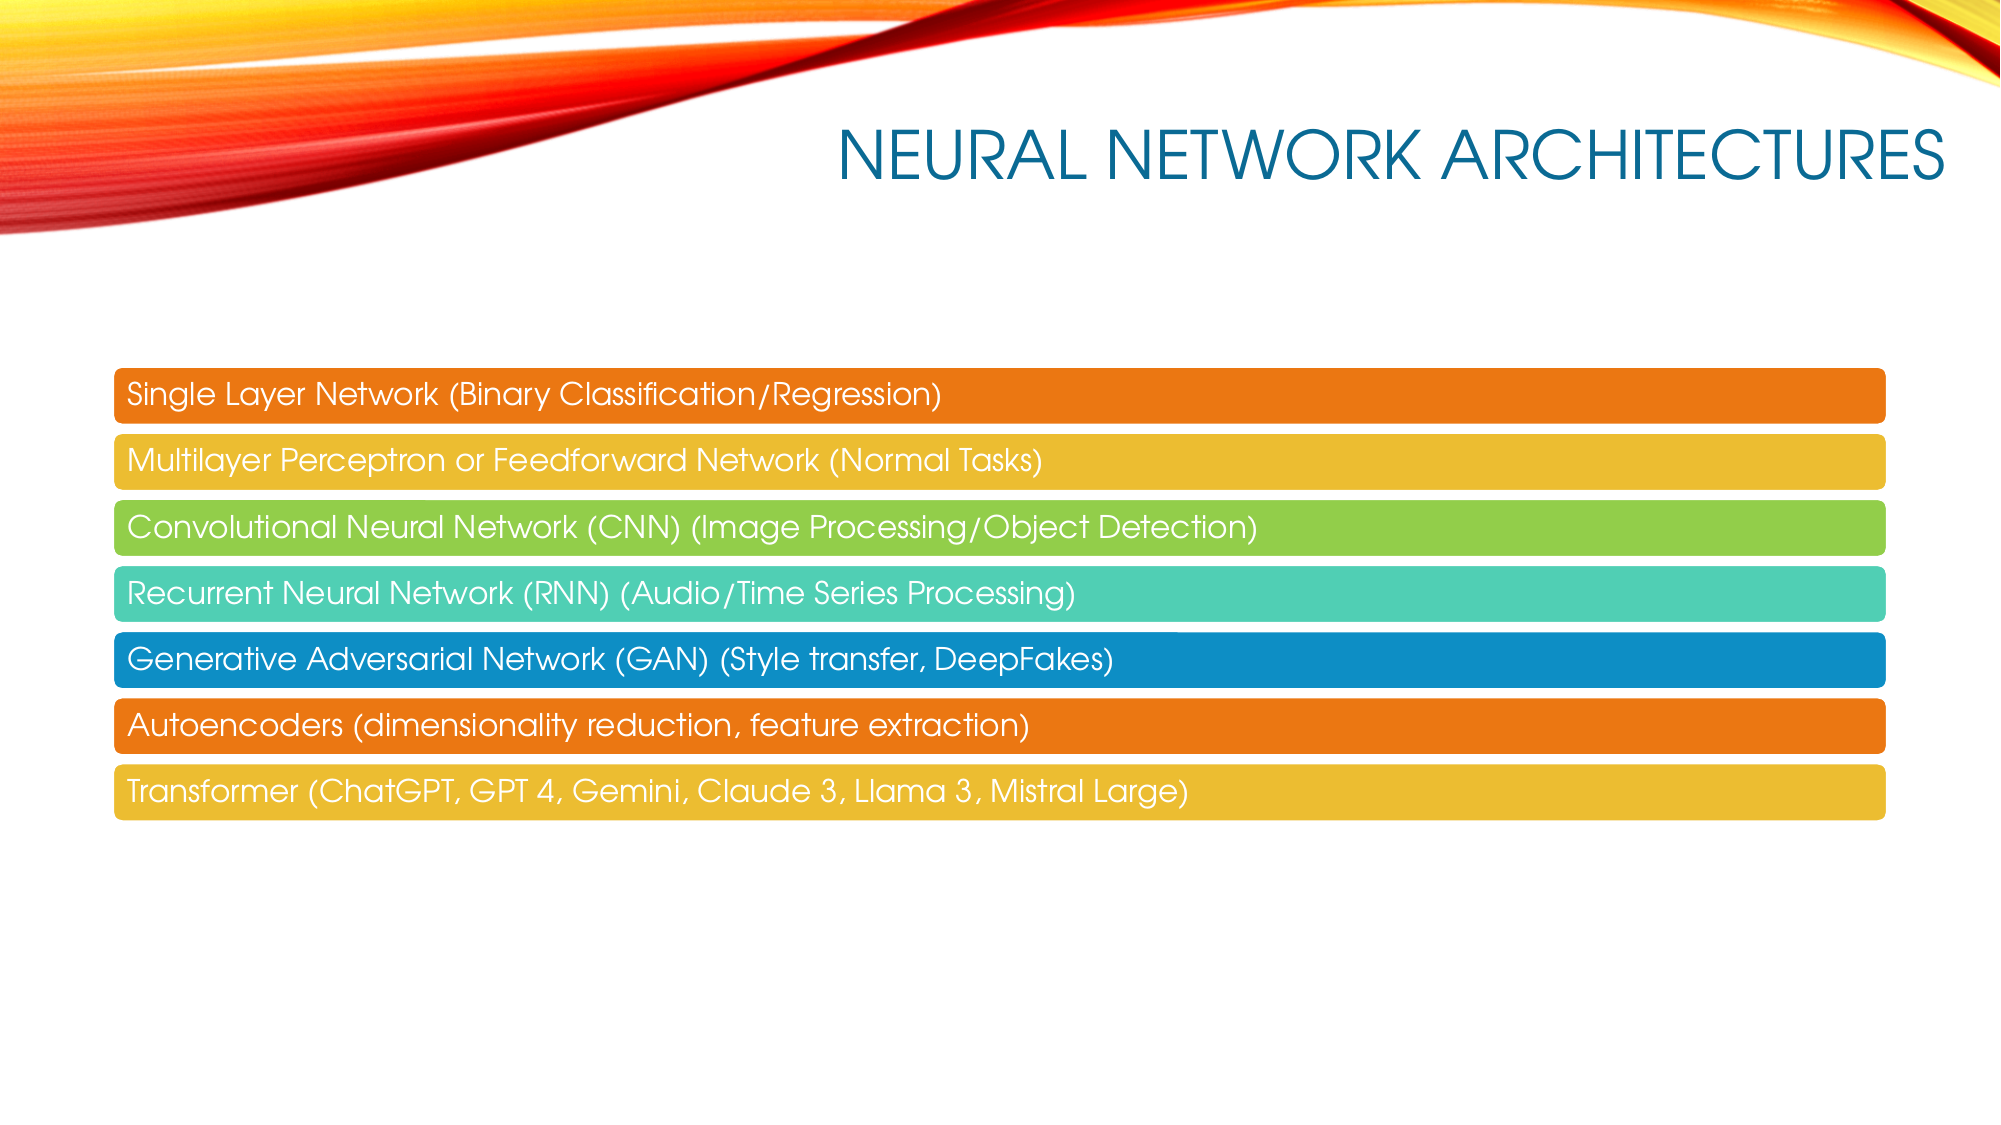

# NEURAL Network Architectures
Single Layer Network (Binary Classification/Regression)
Multilayer Perceptron or Feedforward Network (Normal Tasks)
Convolutional Neural Network (CNN) (Image Processing/Object Detection)
Recurrent Neural Network (RNN) (Audio/Time Series Processing)
Generative Adversarial Network (GAN) (Style transfer, DeepFakes)
Autoencoders (dimensionality reduction, feature extraction)
Transformer (ChatGPT, GPT 4, Gemini, Claude 3, Llama 3, Mistral Large)